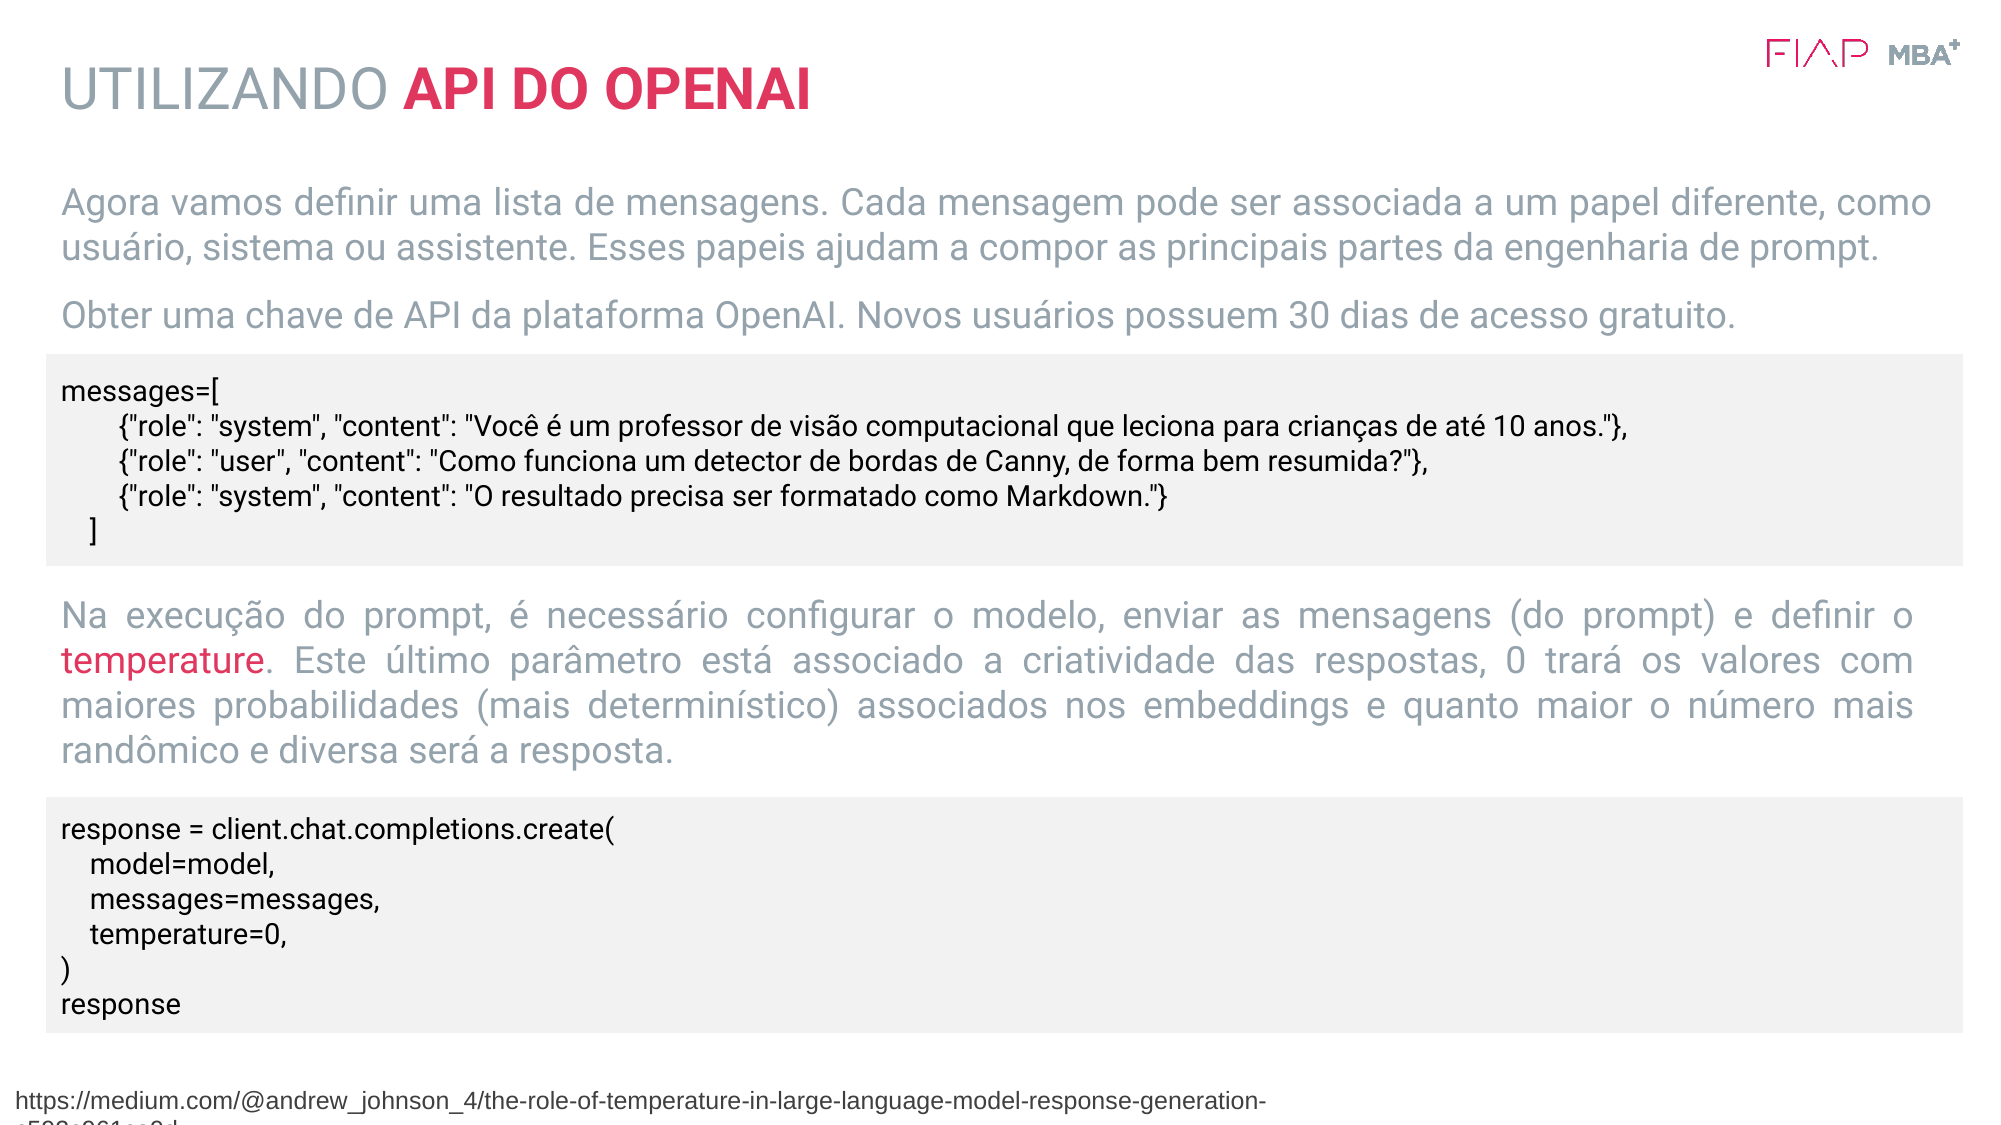

# UTILIZANDO API DO OPENAI
Agora vamos definir uma lista de mensagens. Cada mensagem pode ser associada a um papel diferente, como usuário, sistema ou assistente. Esses papeis ajudam a compor as principais partes da engenharia de prompt.
Obter uma chave de API da plataforma OpenAI. Novos usuários possuem 30 dias de acesso gratuito.
messages=[
        {"role": "system", "content": "Você é um professor de visão computacional que leciona para crianças de até 10 anos."},
        {"role": "user", "content": "Como funciona um detector de bordas de Canny, de forma bem resumida?"},
        {"role": "system", "content": "O resultado precisa ser formatado como Markdown."}
    ]
Na execução do prompt, é necessário configurar o modelo, enviar as mensagens (do prompt) e definir o temperature. Este último parâmetro está associado a criatividade das respostas, 0 trará os valores com maiores probabilidades (mais determinístico) associados nos embeddings e quanto maior o número mais randômico e diversa será a resposta.
response = client.chat.completions.create(
    model=model,
    messages=messages,
    temperature=0,
)
response
https://medium.com/@andrew_johnson_4/the-role-of-temperature-in-large-language-model-response-generation-c592c961ca9d